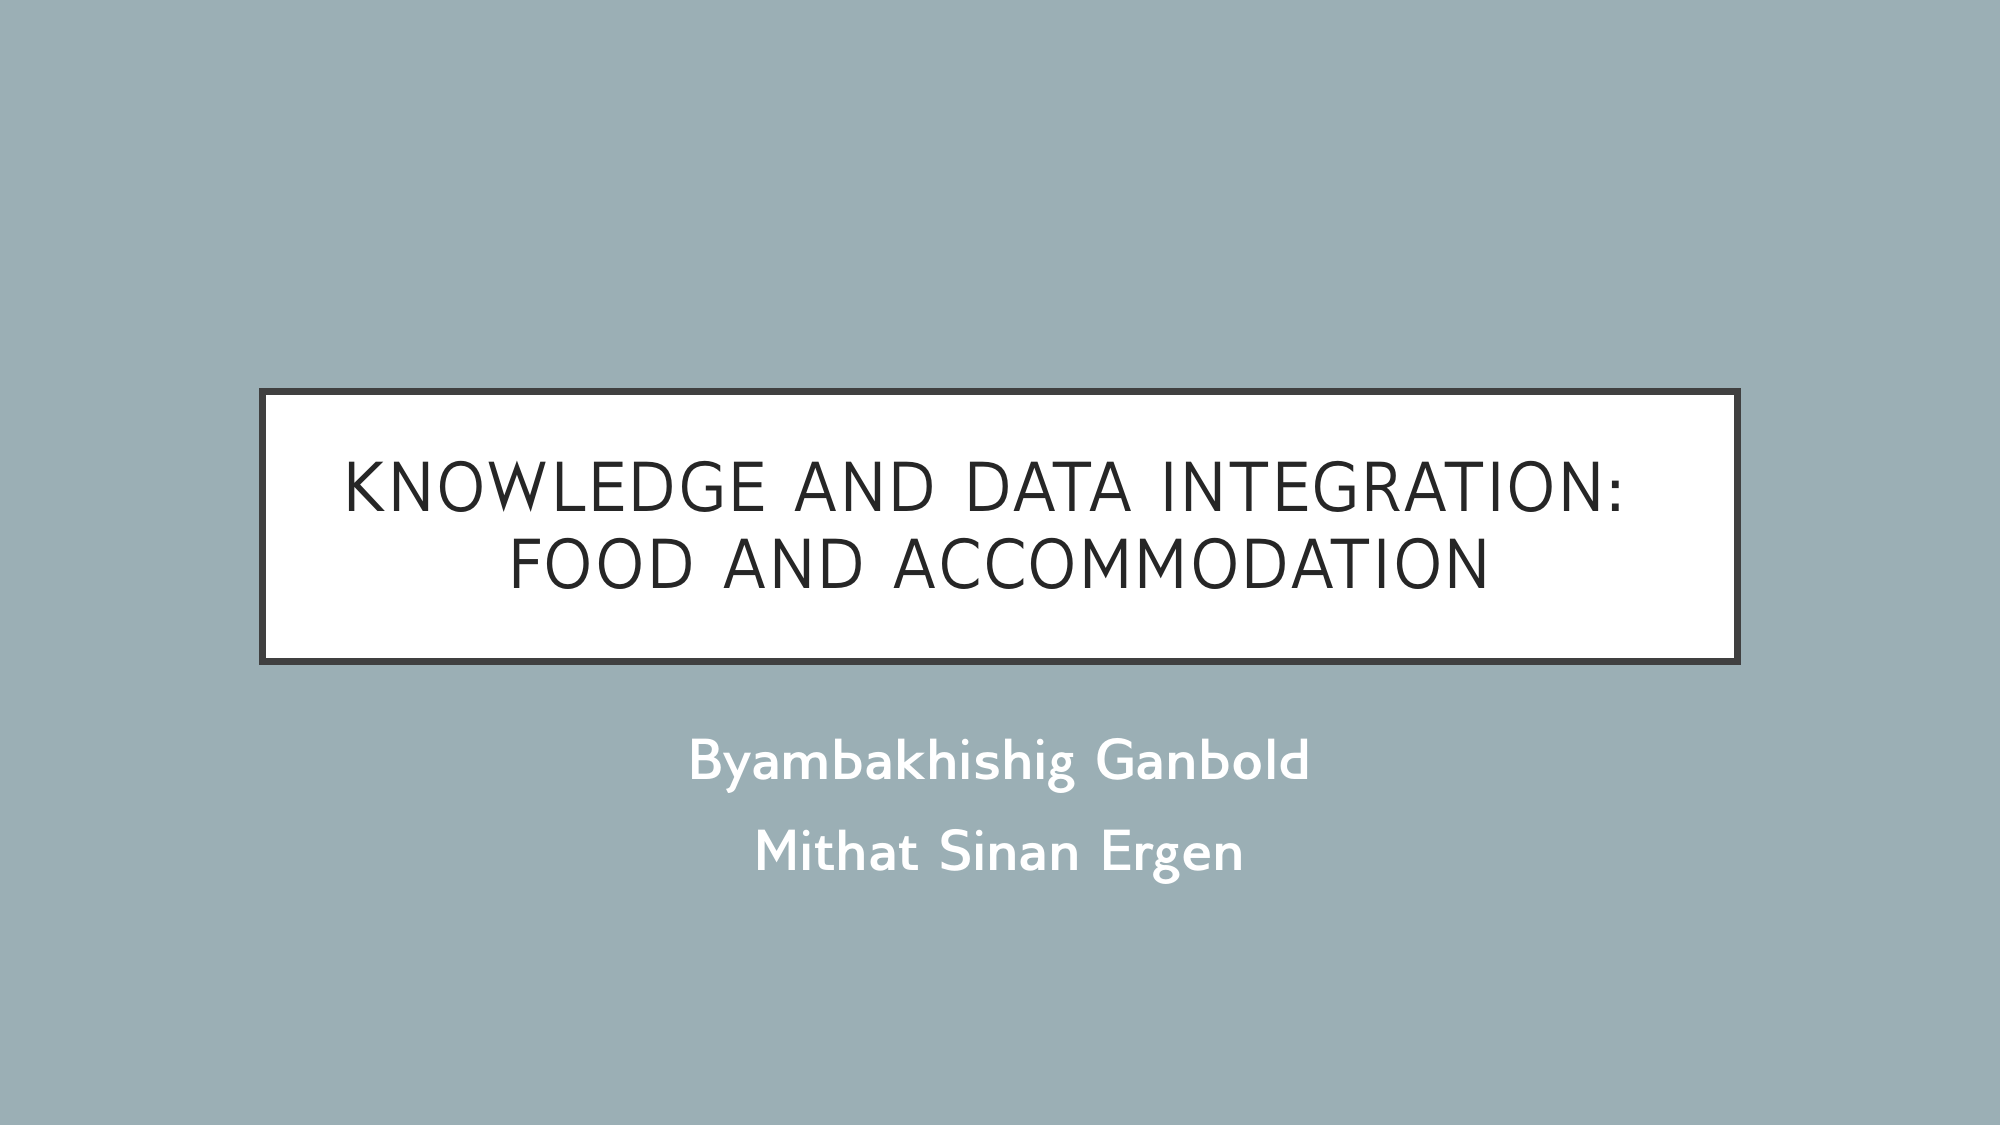

# Knowledge and Data Integratıon: Food and Accommodatıon
Byambakhishig Ganbold
Mithat Sinan Ergen